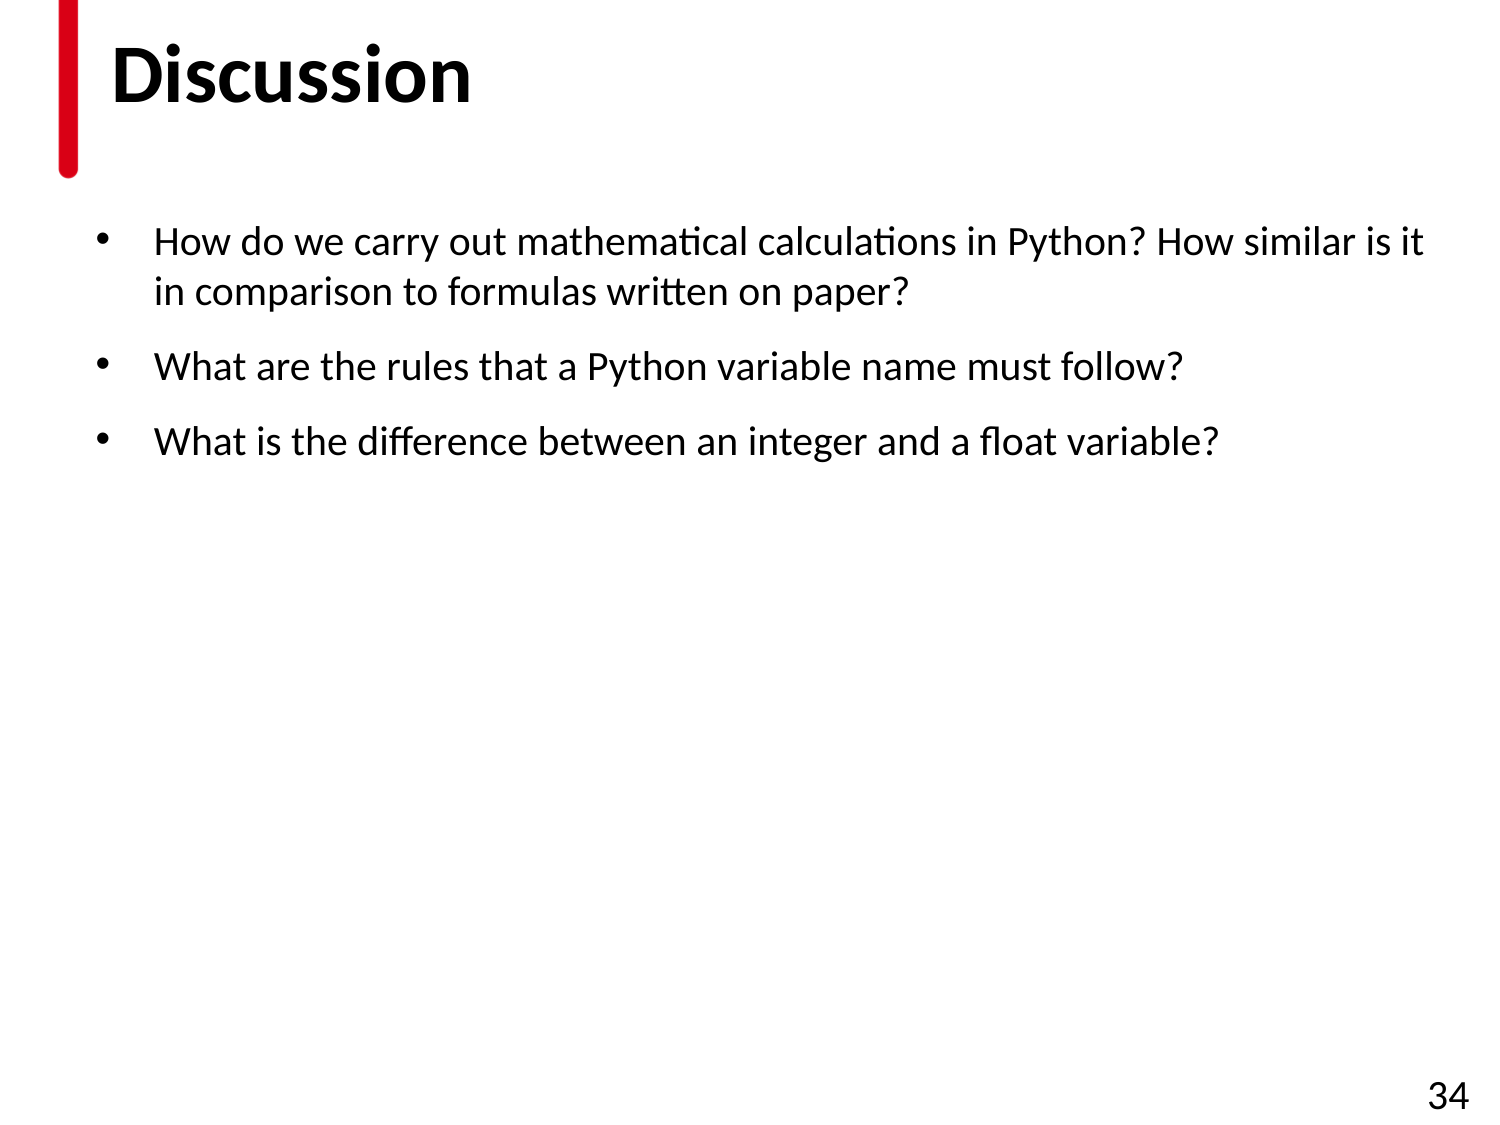

# Discussion
How do we carry out mathematical calculations in Python? How similar is it in comparison to formulas written on paper?
What are the rules that a Python variable name must follow?
What is the difference between an integer and a float variable?